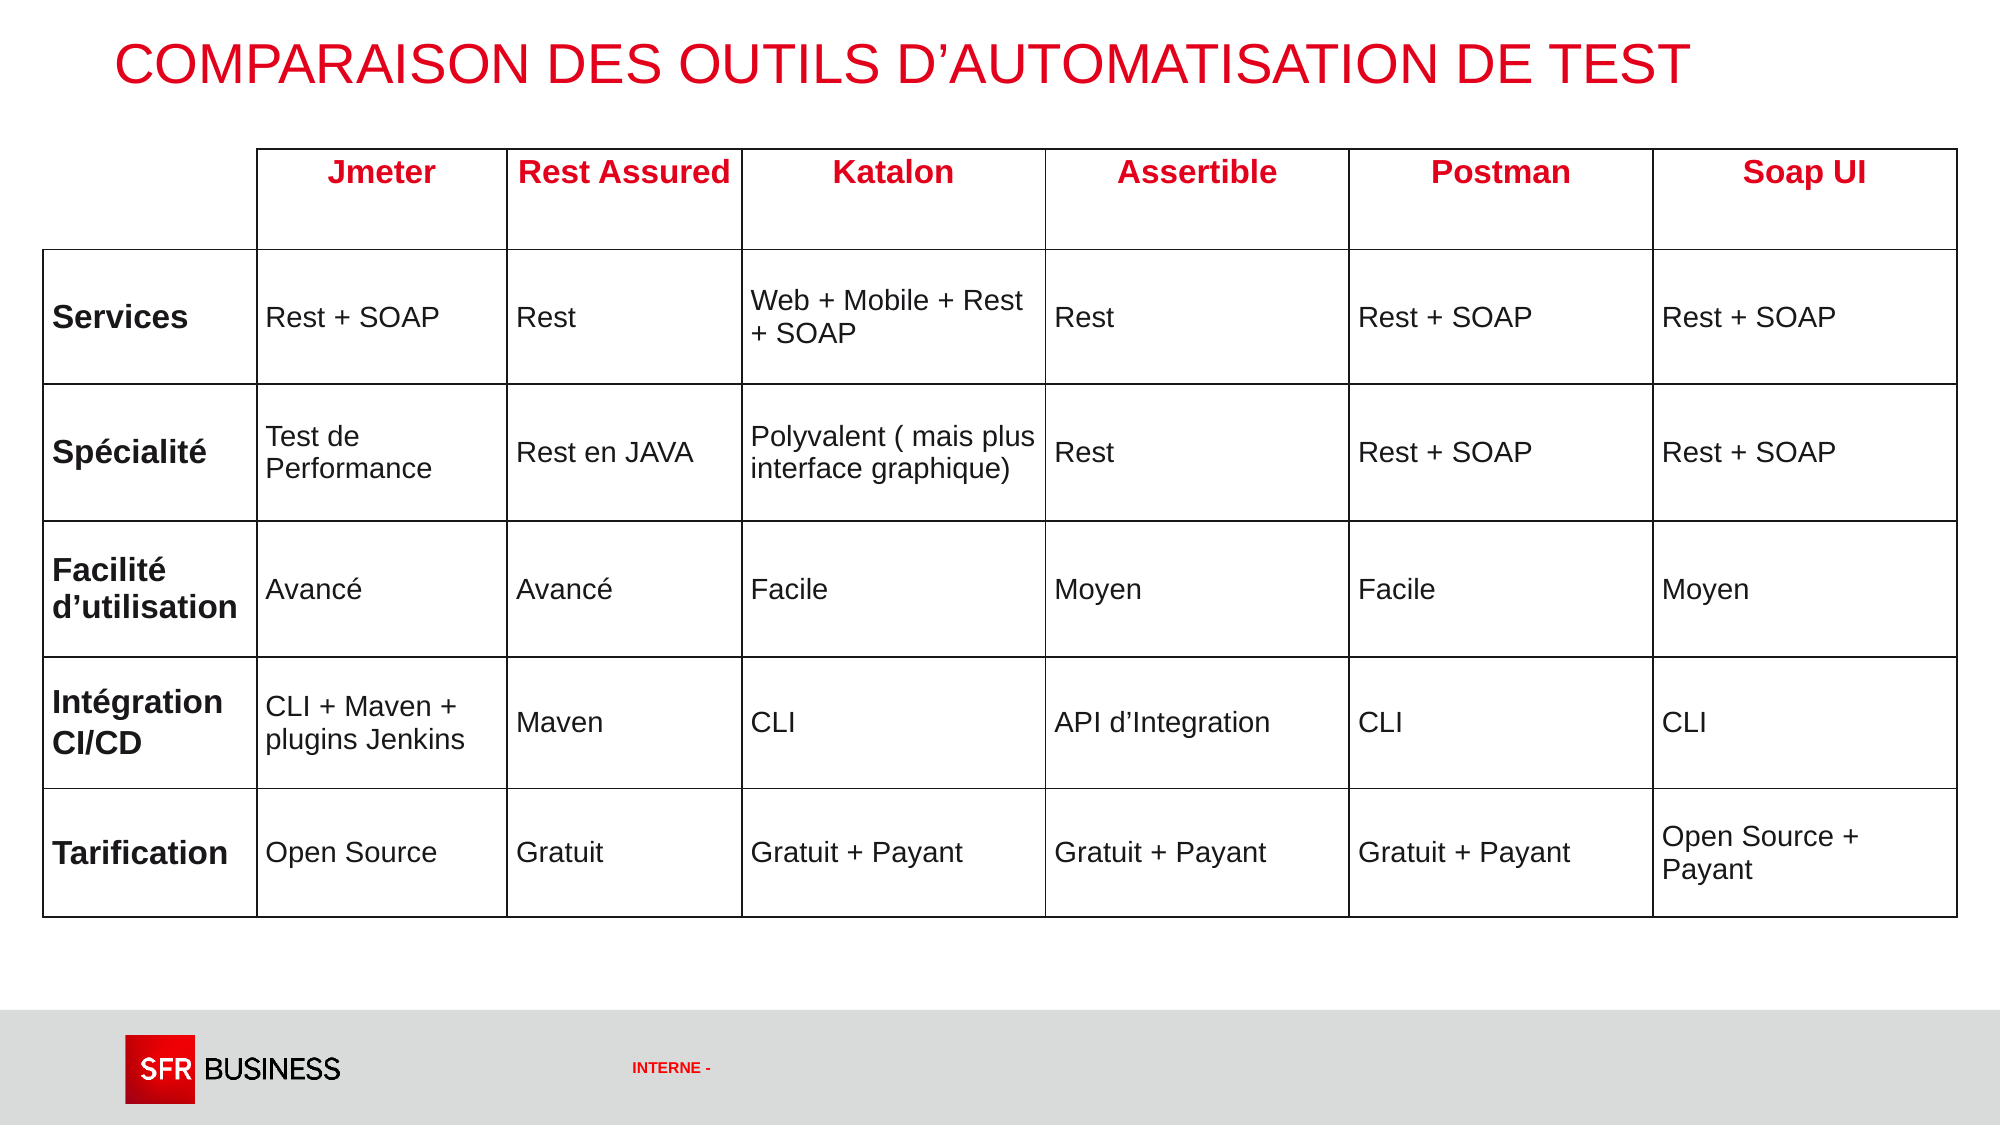

# COMPARAISON DES OUTILS d’AUTOMATISATION DE TEST
|  | Jmeter | Rest Assured | Katalon | Assertible | Postman | Soap UI |
| --- | --- | --- | --- | --- | --- | --- |
| Services | Rest + SOAP | Rest | Web + Mobile + Rest + SOAP | Rest | Rest + SOAP | Rest + SOAP |
| Spécialité | Test de Performance | Rest en JAVA | Polyvalent ( mais plus interface graphique) | Rest | Rest + SOAP | Rest + SOAP |
| Facilité d’utilisation | Avancé | Avancé | Facile | Moyen | Facile | Moyen |
| Intégration CI/CD | CLI + Maven + plugins Jenkins | Maven | CLI | API d’Integration | CLI | CLI |
| Tarification | Open Source | Gratuit | Gratuit + Payant | Gratuit + Payant | Gratuit + Payant | Open Source + Payant |